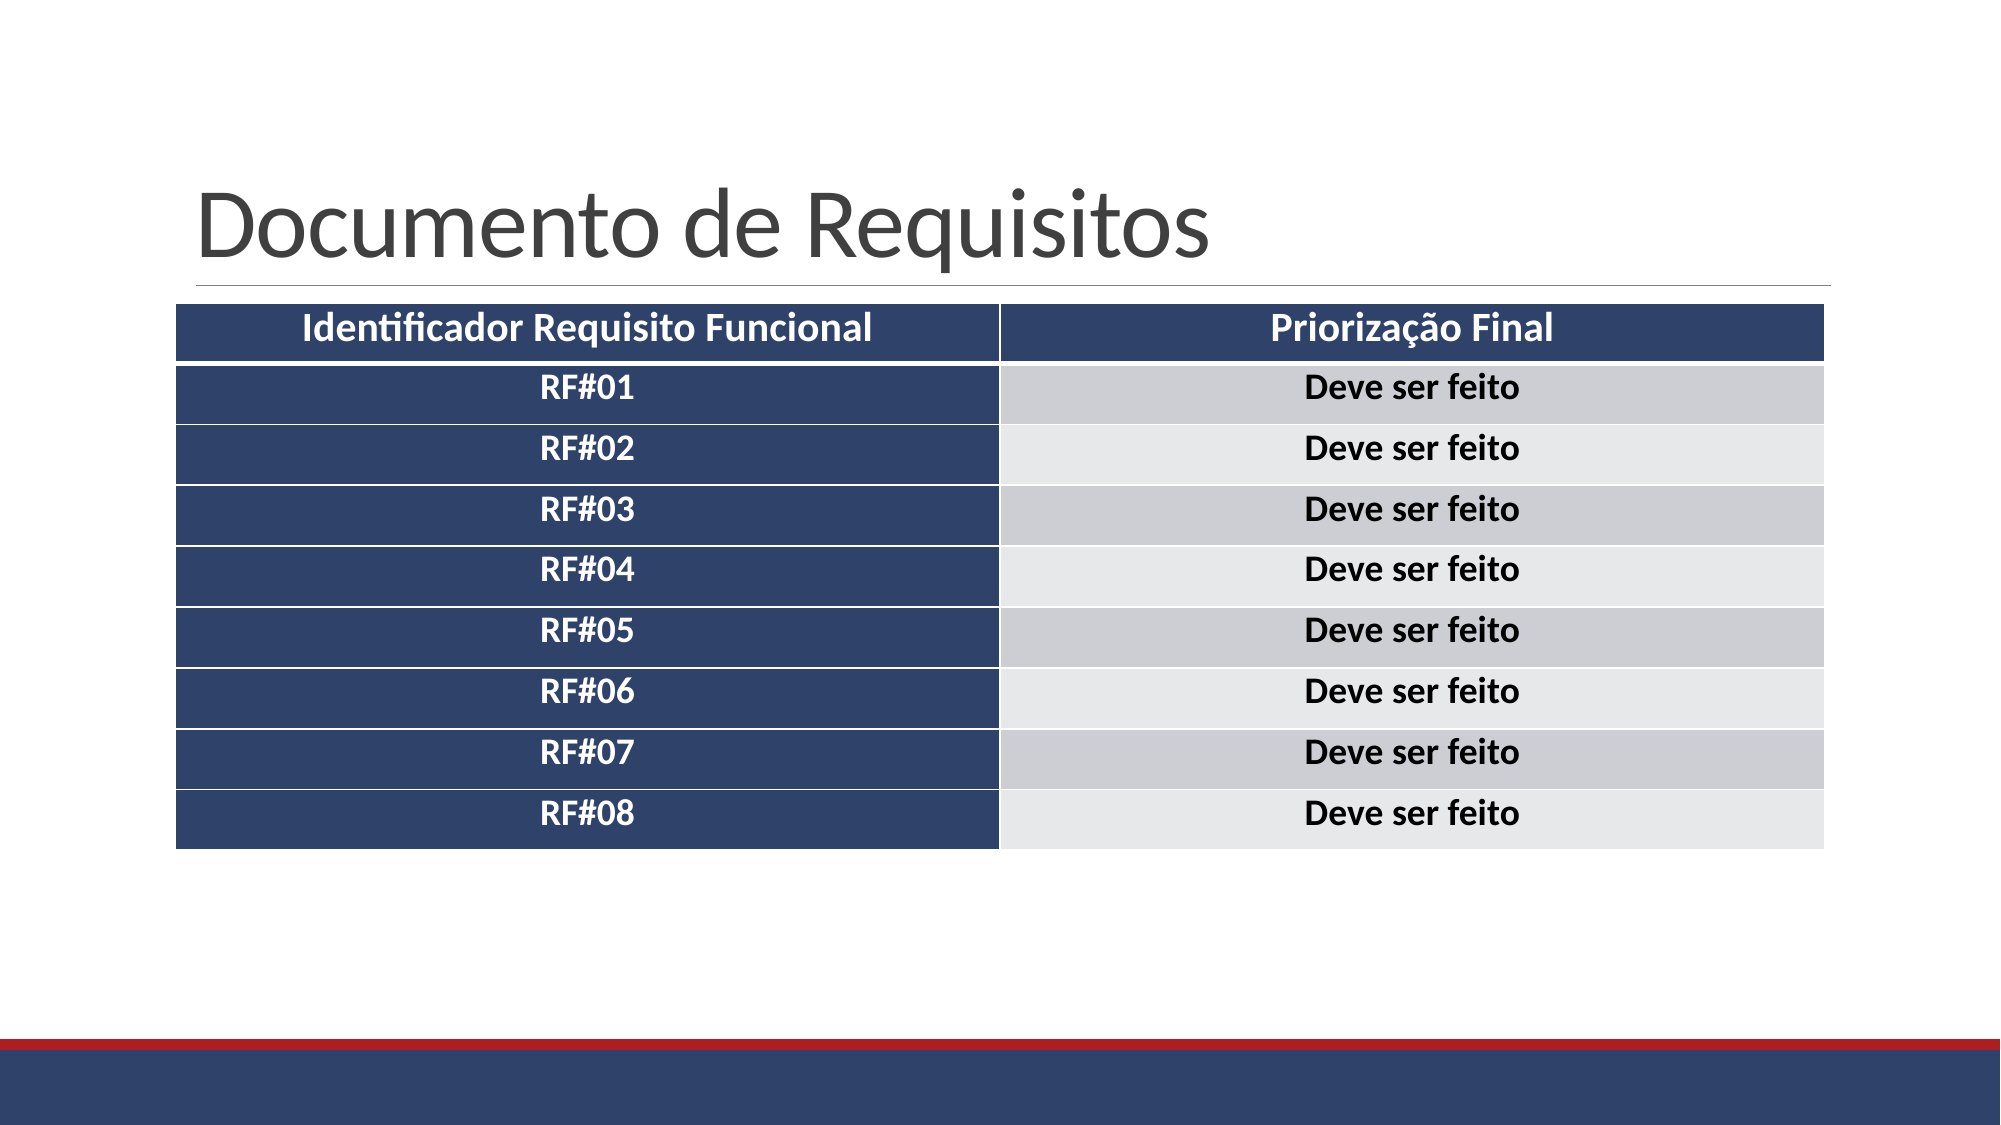

# Documento de Requisitos
| Identificador Requisito Funcional | Priorização Final |
| --- | --- |
| RF#01 | Deve ser feito |
| RF#02 | Deve ser feito |
| RF#03 | Deve ser feito |
| RF#04 | Deve ser feito |
| RF#05 | Deve ser feito |
| RF#06 | Deve ser feito |
| RF#07 | Deve ser feito |
| RF#08 | Deve ser feito |